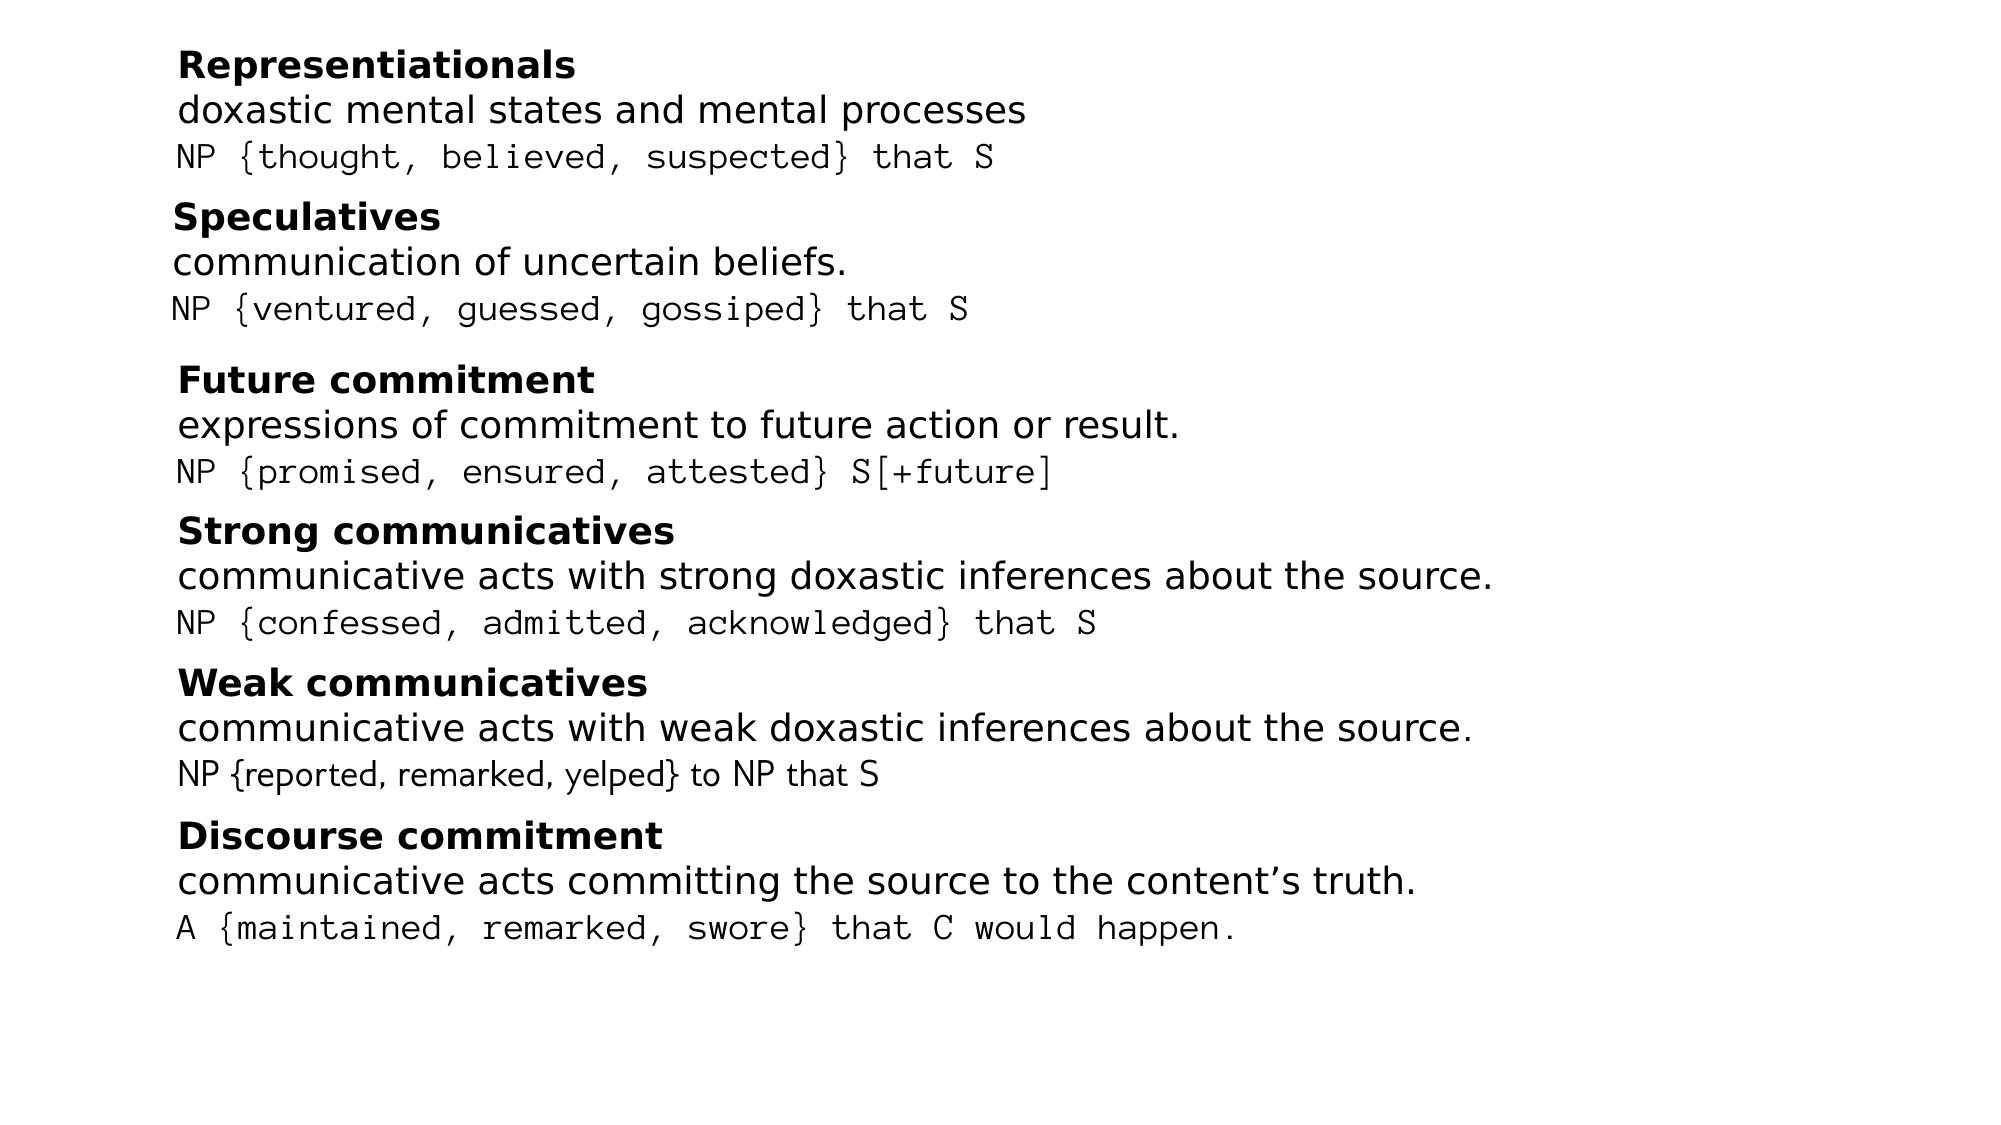

Representiationals
doxastic mental states and mental processes
NP {thought, believed, suspected} that S
Speculatives
communication of uncertain beliefs.
NP {ventured, guessed, gossiped} that S
Future commitment
expressions of commitment to future action or result.
NP {promised, ensured, attested} S[+future]
Strong communicatives
communicative acts with strong doxastic inferences about the source.
NP {confessed, admitted, acknowledged} that S​

Weak communicatives
communicative acts with weak doxastic inferences about the source.
NP {reported, remarked, yelped} to NP that S

Discourse commitment
communicative acts committing the source to the content’s truth.
A {maintained, remarked, swore} that C would happen.